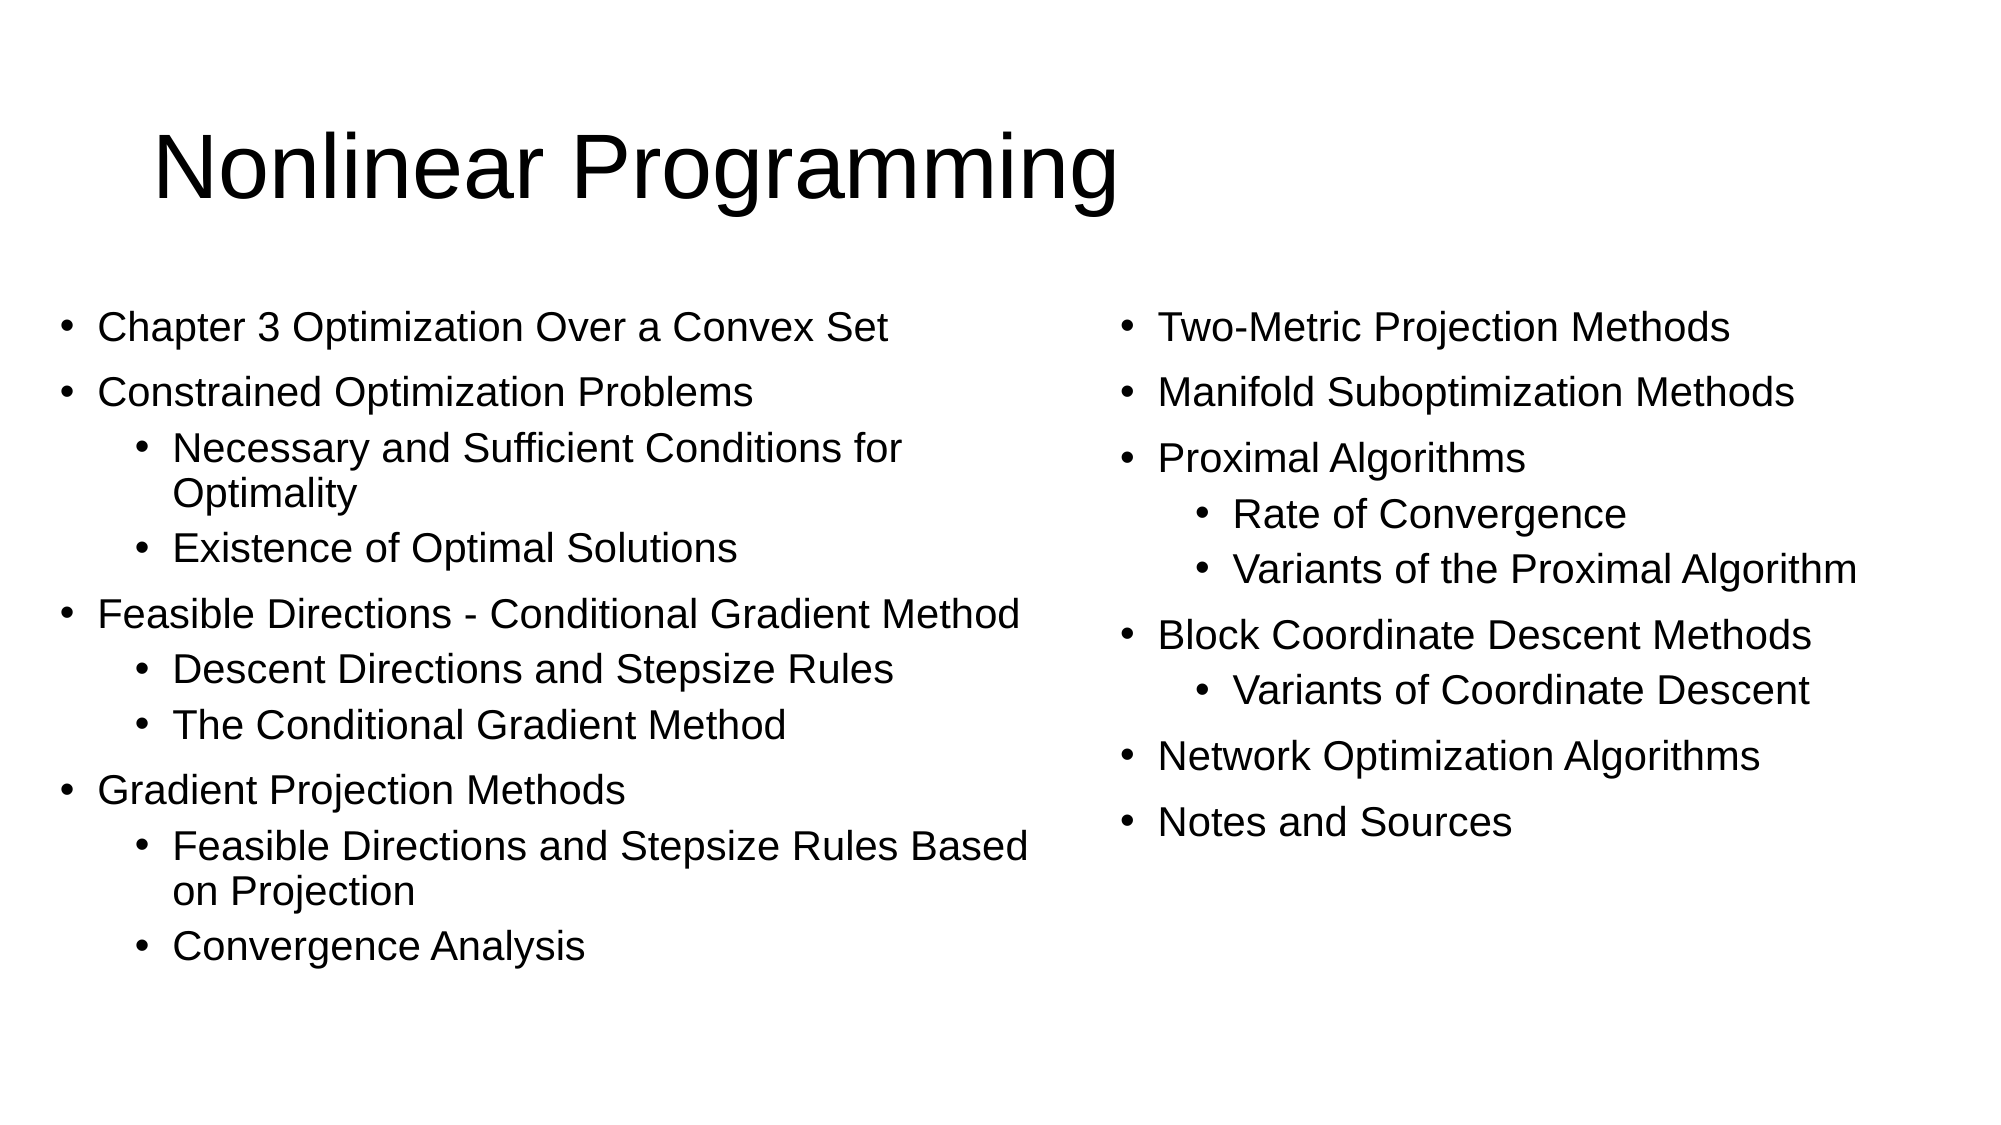

# Nonlinear Programming
Chapter 3 Optimization Over a Convex Set
Constrained Optimization Problems
Necessary and Sufficient Conditions for Optimality
Existence of Optimal Solutions
Feasible Directions - Conditional Gradient Method
Descent Directions and Stepsize Rules
The Conditional Gradient Method
Gradient Projection Methods
Feasible Directions and Stepsize Rules Based on Projection
Convergence Analysis

Two-Metric Projection Methods
Manifold Suboptimization Methods
Proximal Algorithms
Rate of Convergence
Variants of the Proximal Algorithm
Block Coordinate Descent Methods
Variants of Coordinate Descent
Network Optimization Algorithms
Notes and Sources